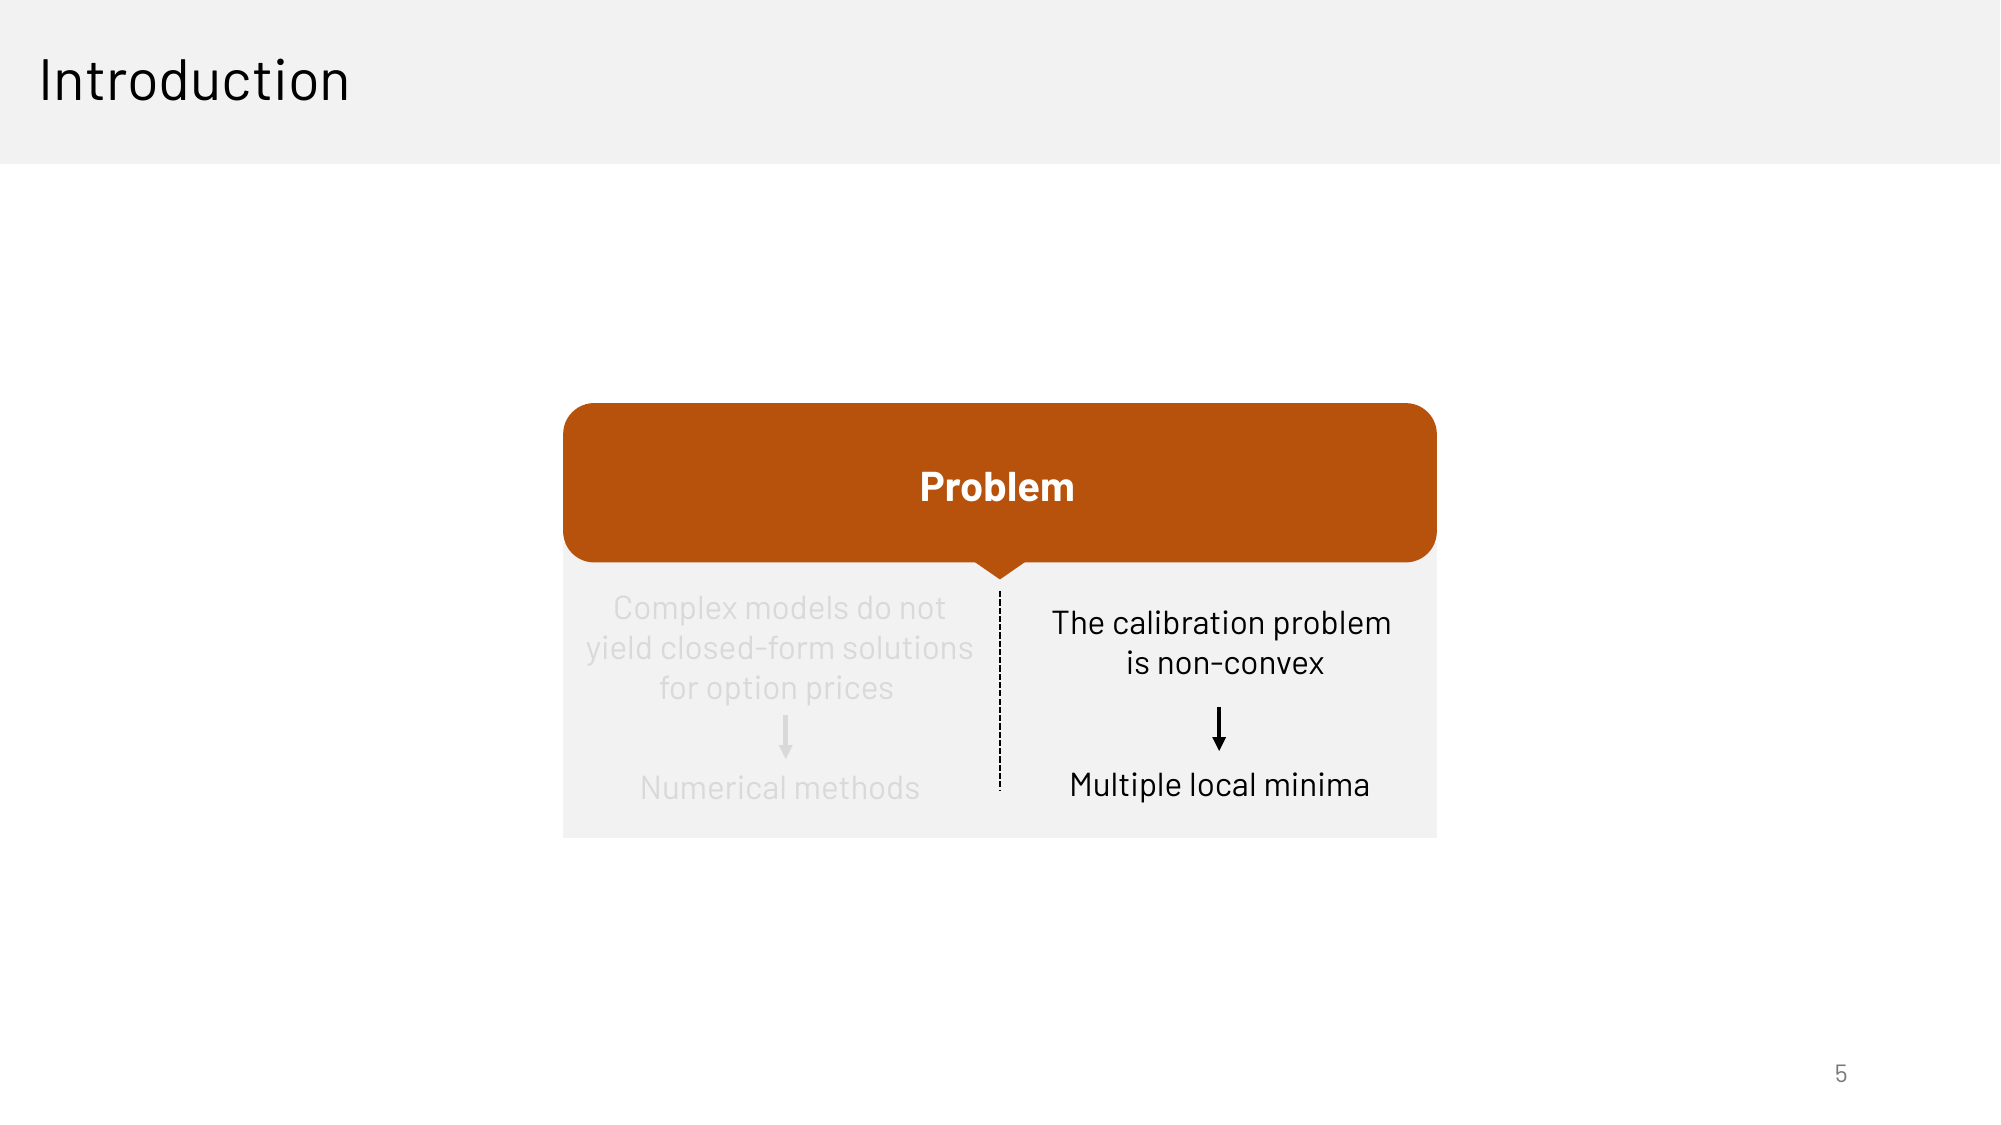

# Introduction

Problem

Complex models do not yield closed-form solutions for option prices
The calibration problem
 is non-convex
Multiple local minima
Numerical methods
5